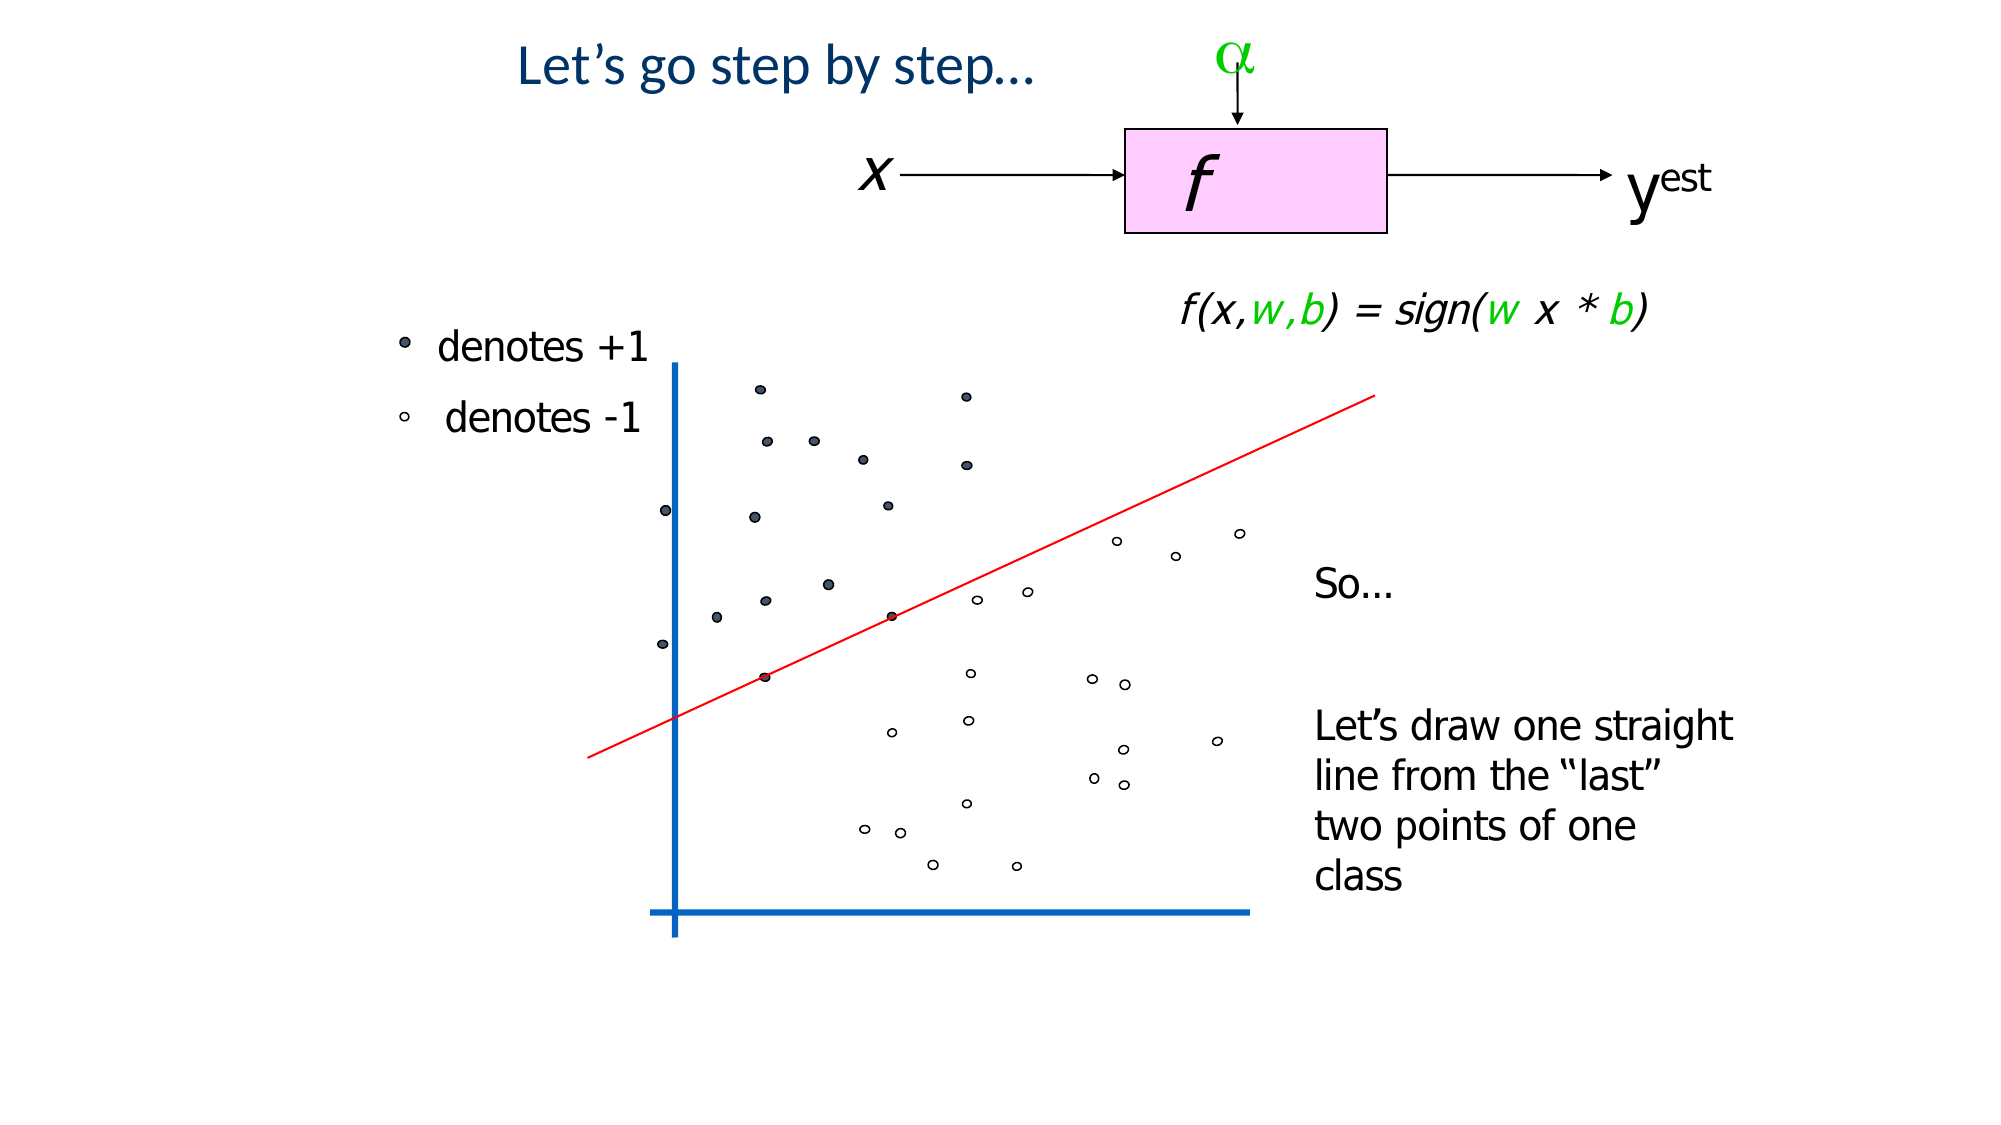

α
Let’s go step by step…

x
f
yest

f(x,w,b) = sign(w x * b)
denotes +1
denotes -1

So…

Let’s draw one straight line from the “last” two points of one class